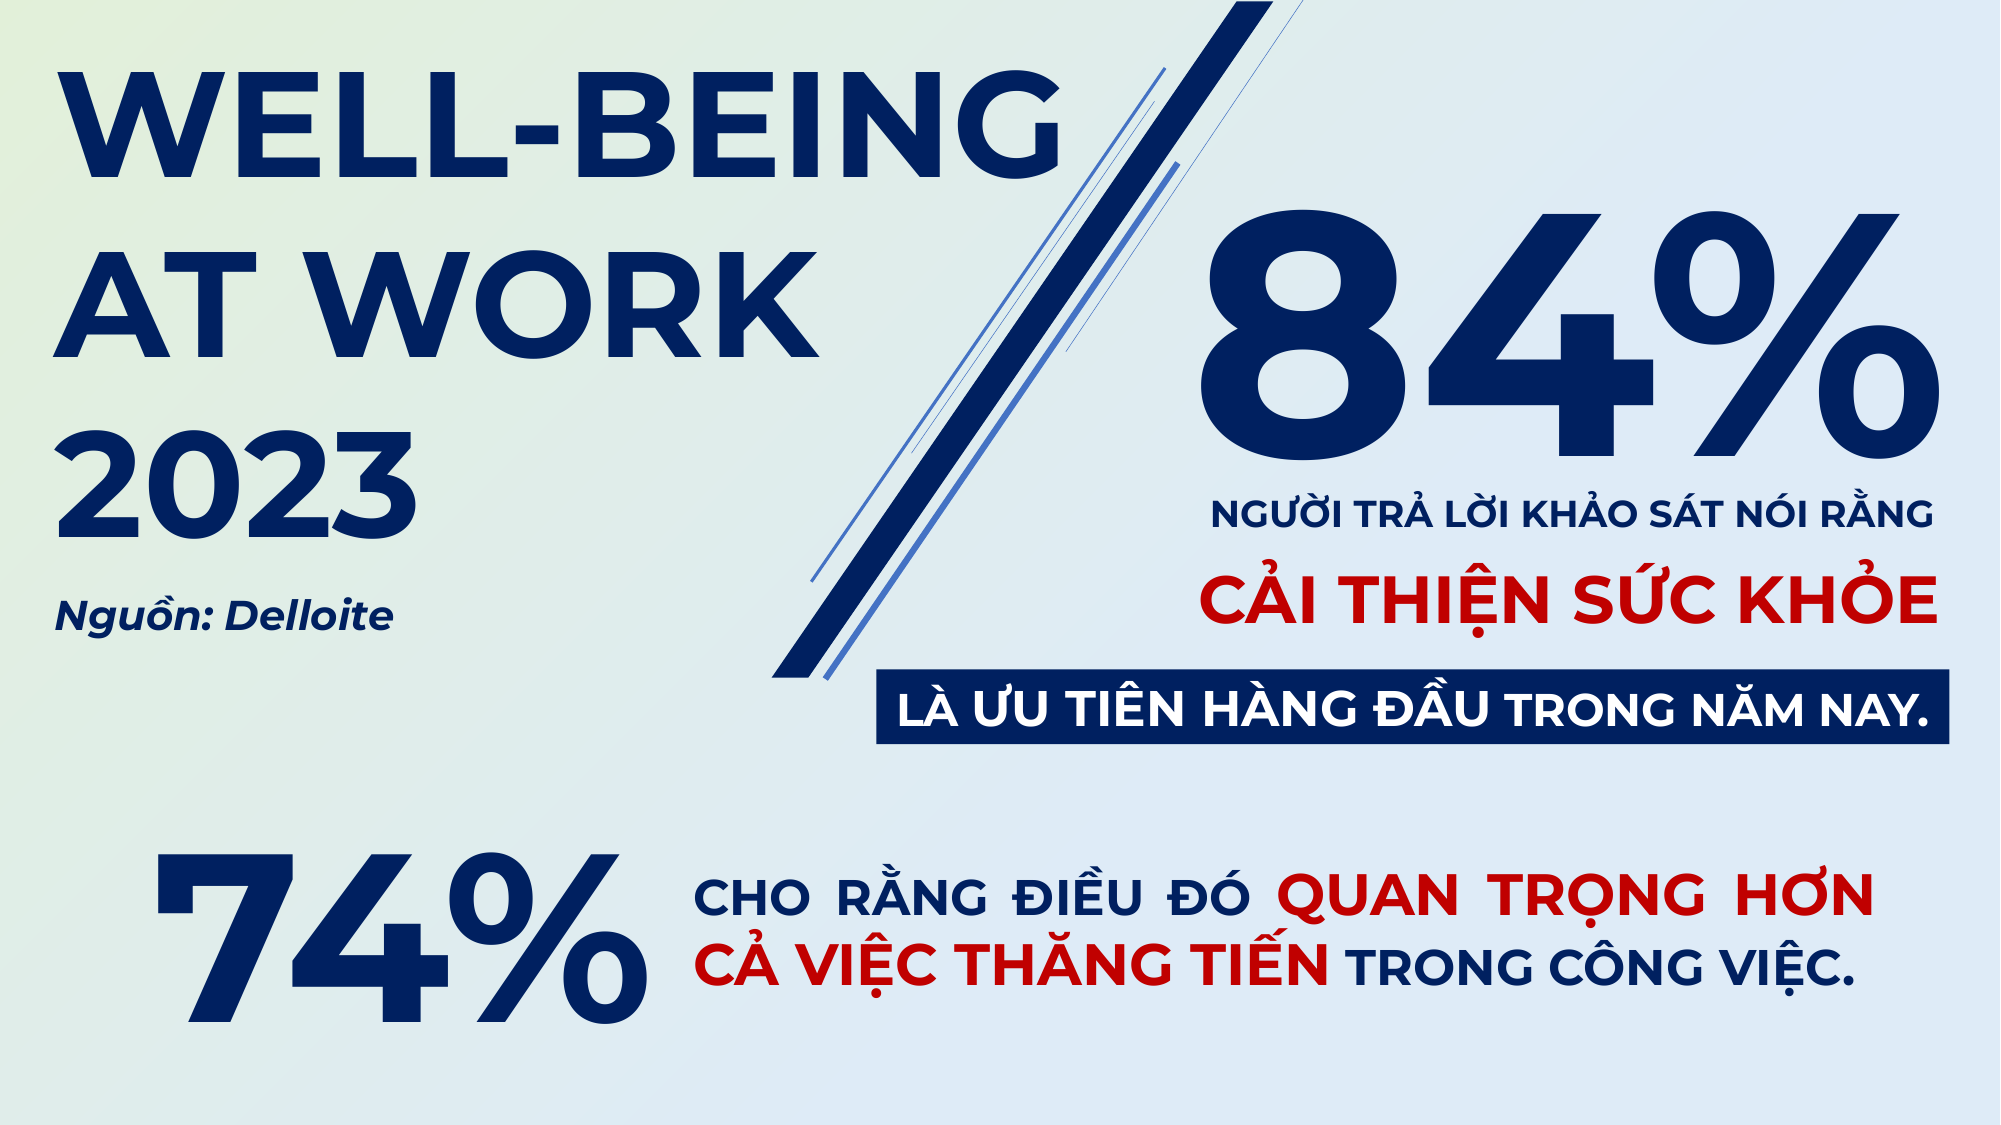

WELL-BEING
AT WORK
2023
84%
NGƯỜI TRẢ LỜI KHẢO SÁT NÓI RẰNG
CẢI THIỆN SỨC KHỎE
LÀ ƯU TIÊN HÀNG ĐẦU TRONG NĂM NAY.
Nguồn: Delloite
74%
CHO RẰNG ĐIỀU ĐÓ QUAN TRỌNG HƠN CẢ VIỆC THĂNG TIẾN TRONG CÔNG VIỆC.